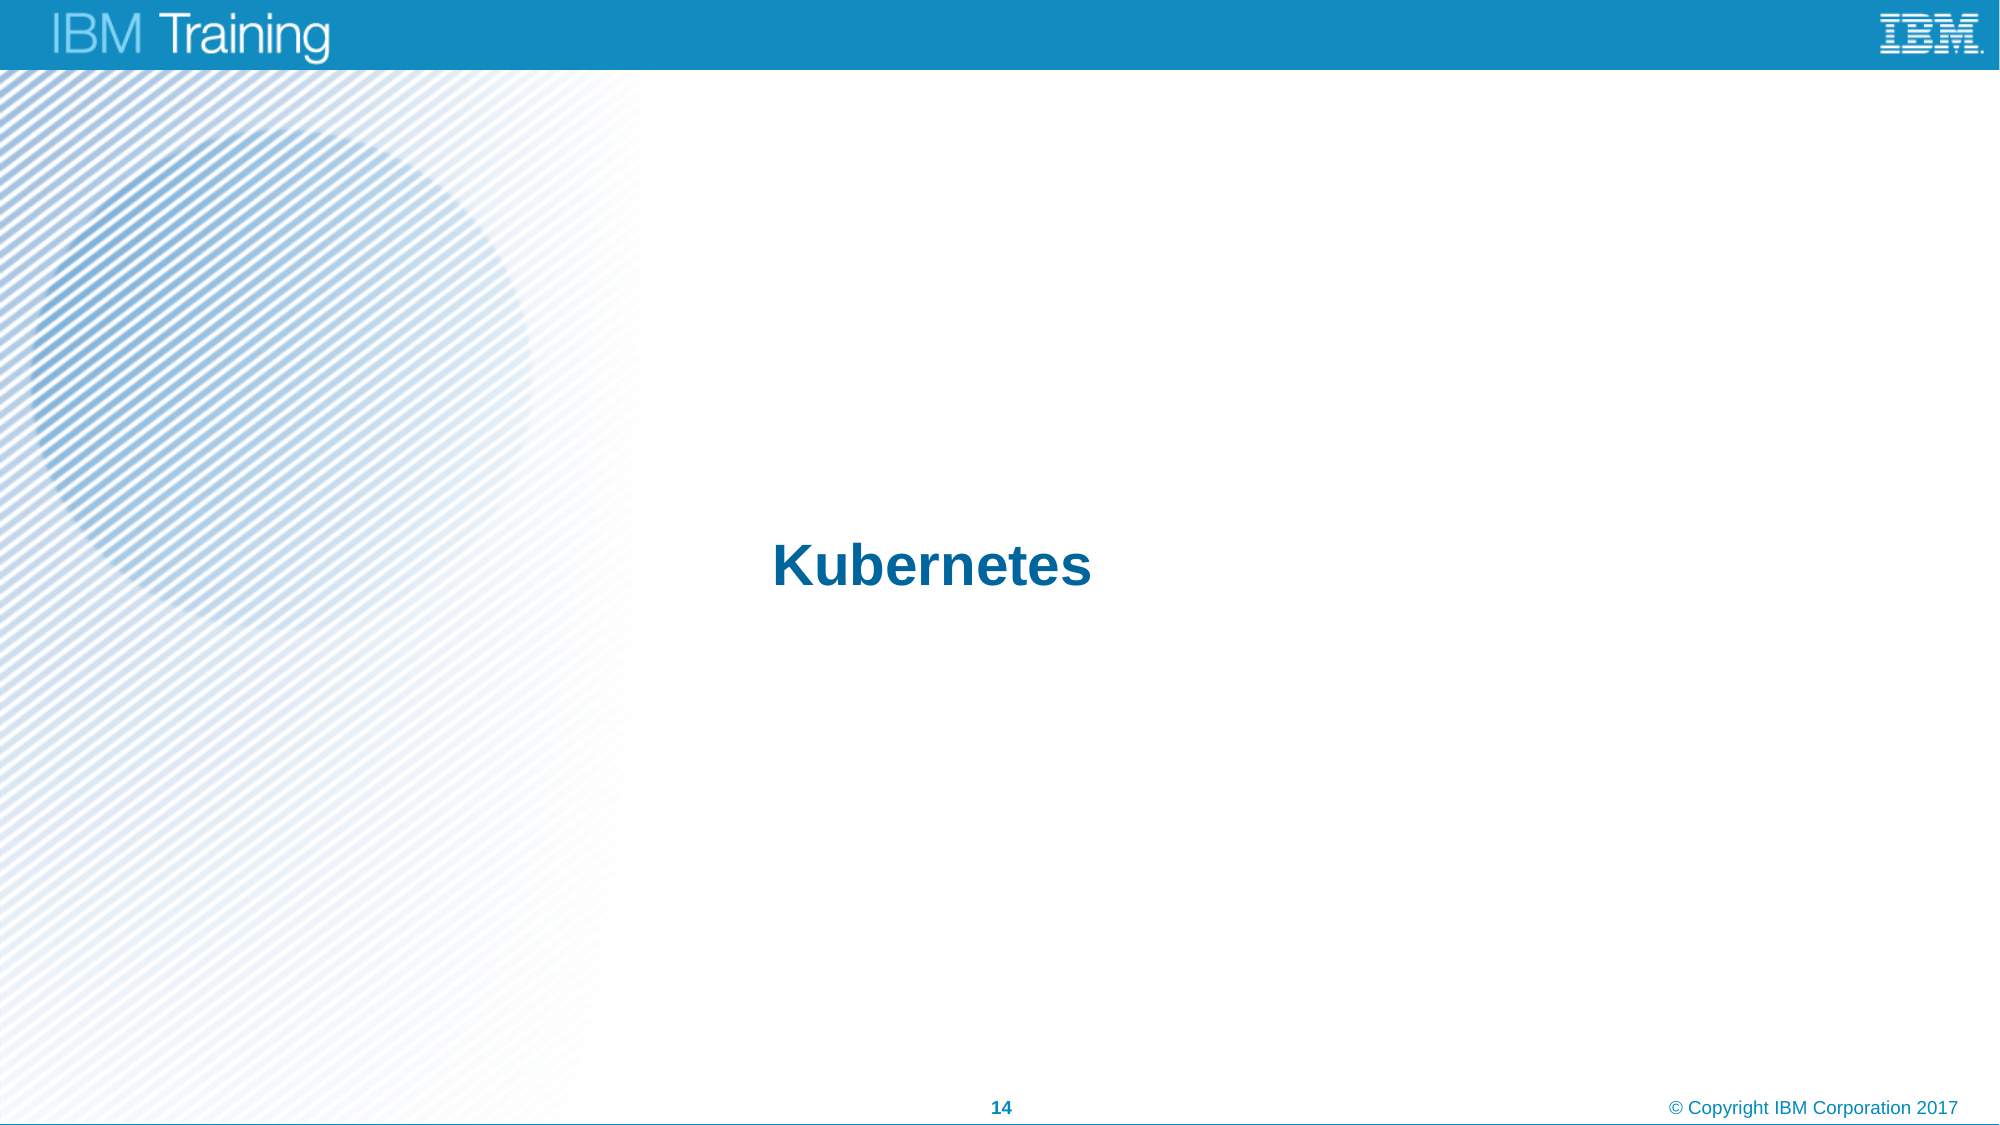

# Kubernetes

14
© Copyright IBM Corporation 2017